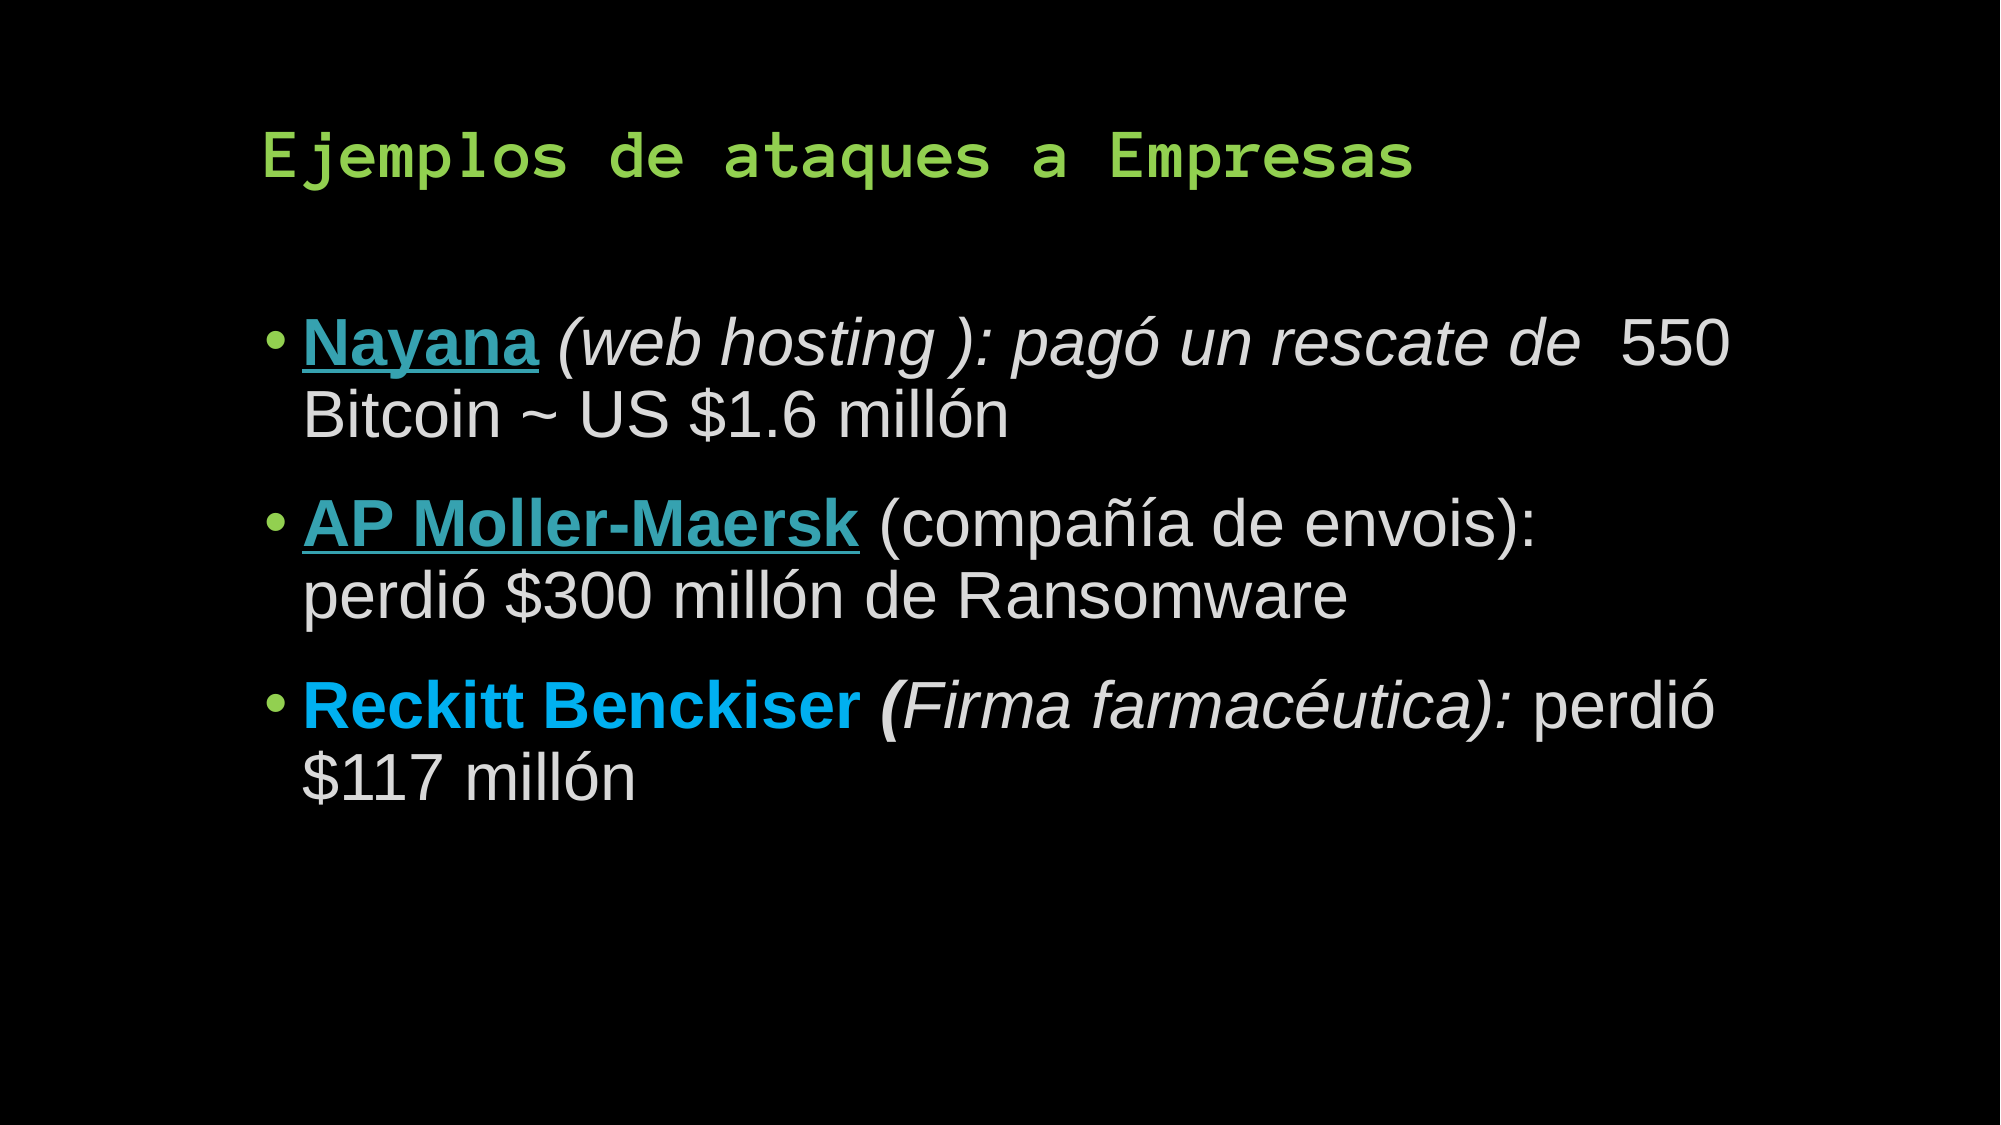

# Ejemplos de ataques a Empresas
Nayana (web hosting ): pagó un rescate de  550 Bitcoin ~ US $1.6 millón
AP Moller-Maersk (compañía de envois): perdió $300 millón de Ransomware
Reckitt Benckiser (Firma farmacéutica): perdió $117 millón